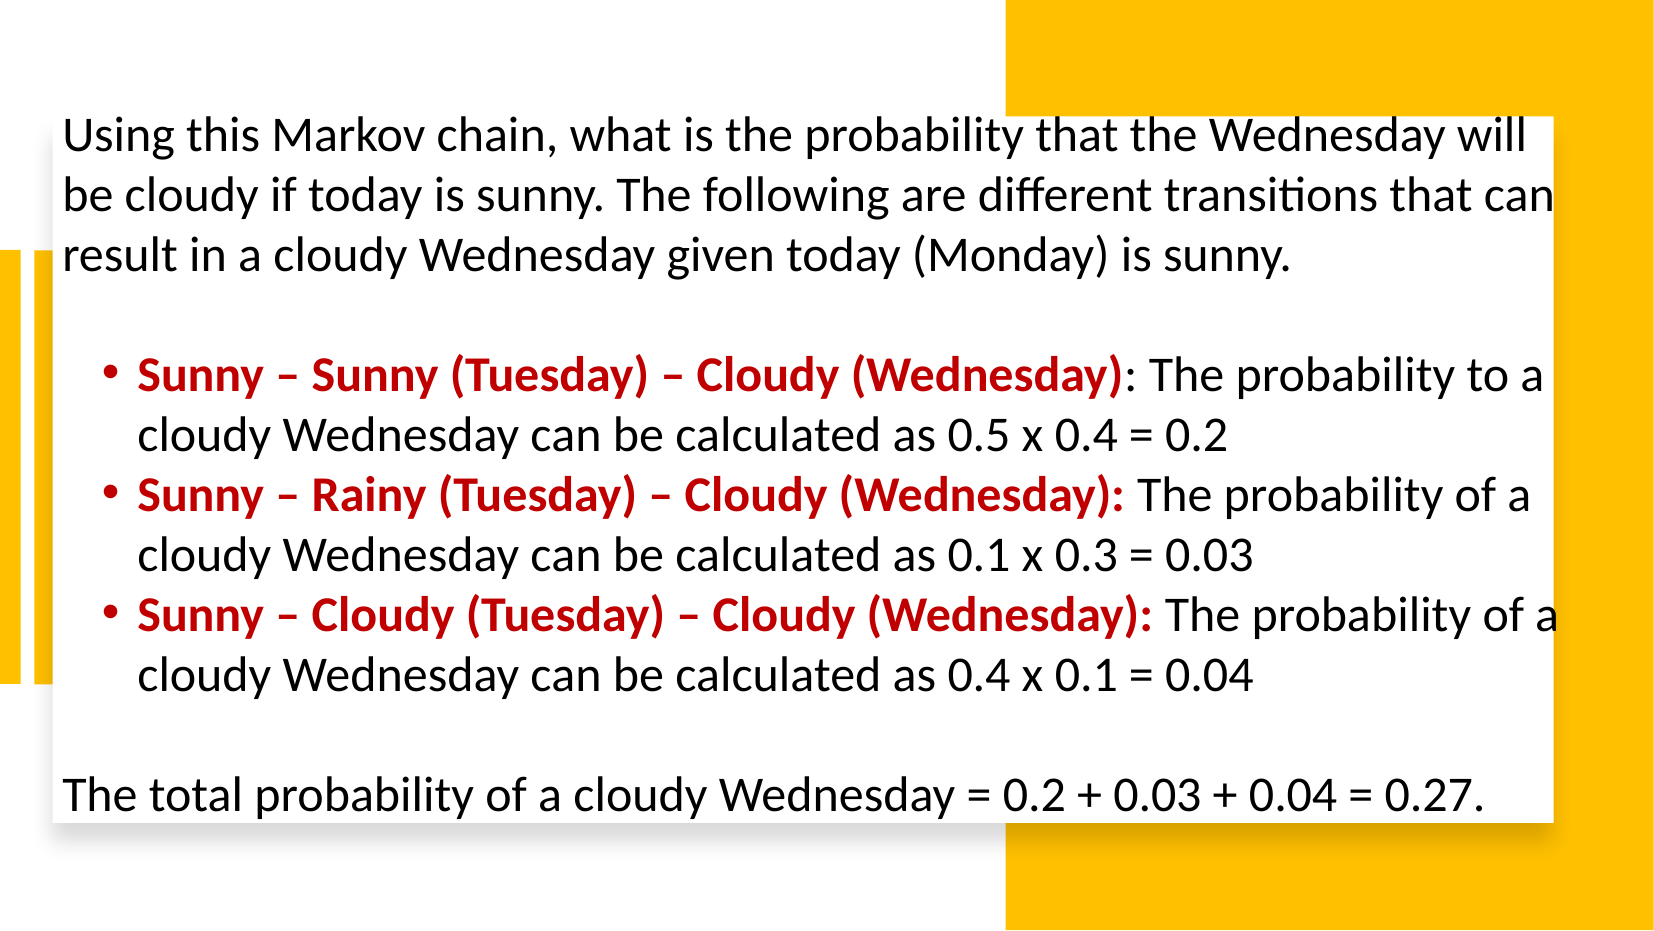

Using this Markov chain, what is the probability that the Wednesday will be cloudy if today is sunny. The following are different transitions that can result in a cloudy Wednesday given today (Monday) is sunny.

Sunny – Sunny (Tuesday) – Cloudy (Wednesday): The probability to a cloudy Wednesday can be calculated as 0.5 x 0.4 = 0.2
Sunny – Rainy (Tuesday) – Cloudy (Wednesday): The probability of a cloudy Wednesday can be calculated as 0.1 x 0.3 = 0.03
Sunny – Cloudy (Tuesday) – Cloudy (Wednesday): The probability of a cloudy Wednesday can be calculated as 0.4 x 0.1 = 0.04

The total probability of a cloudy Wednesday = 0.2 + 0.03 + 0.04 = 0.27.